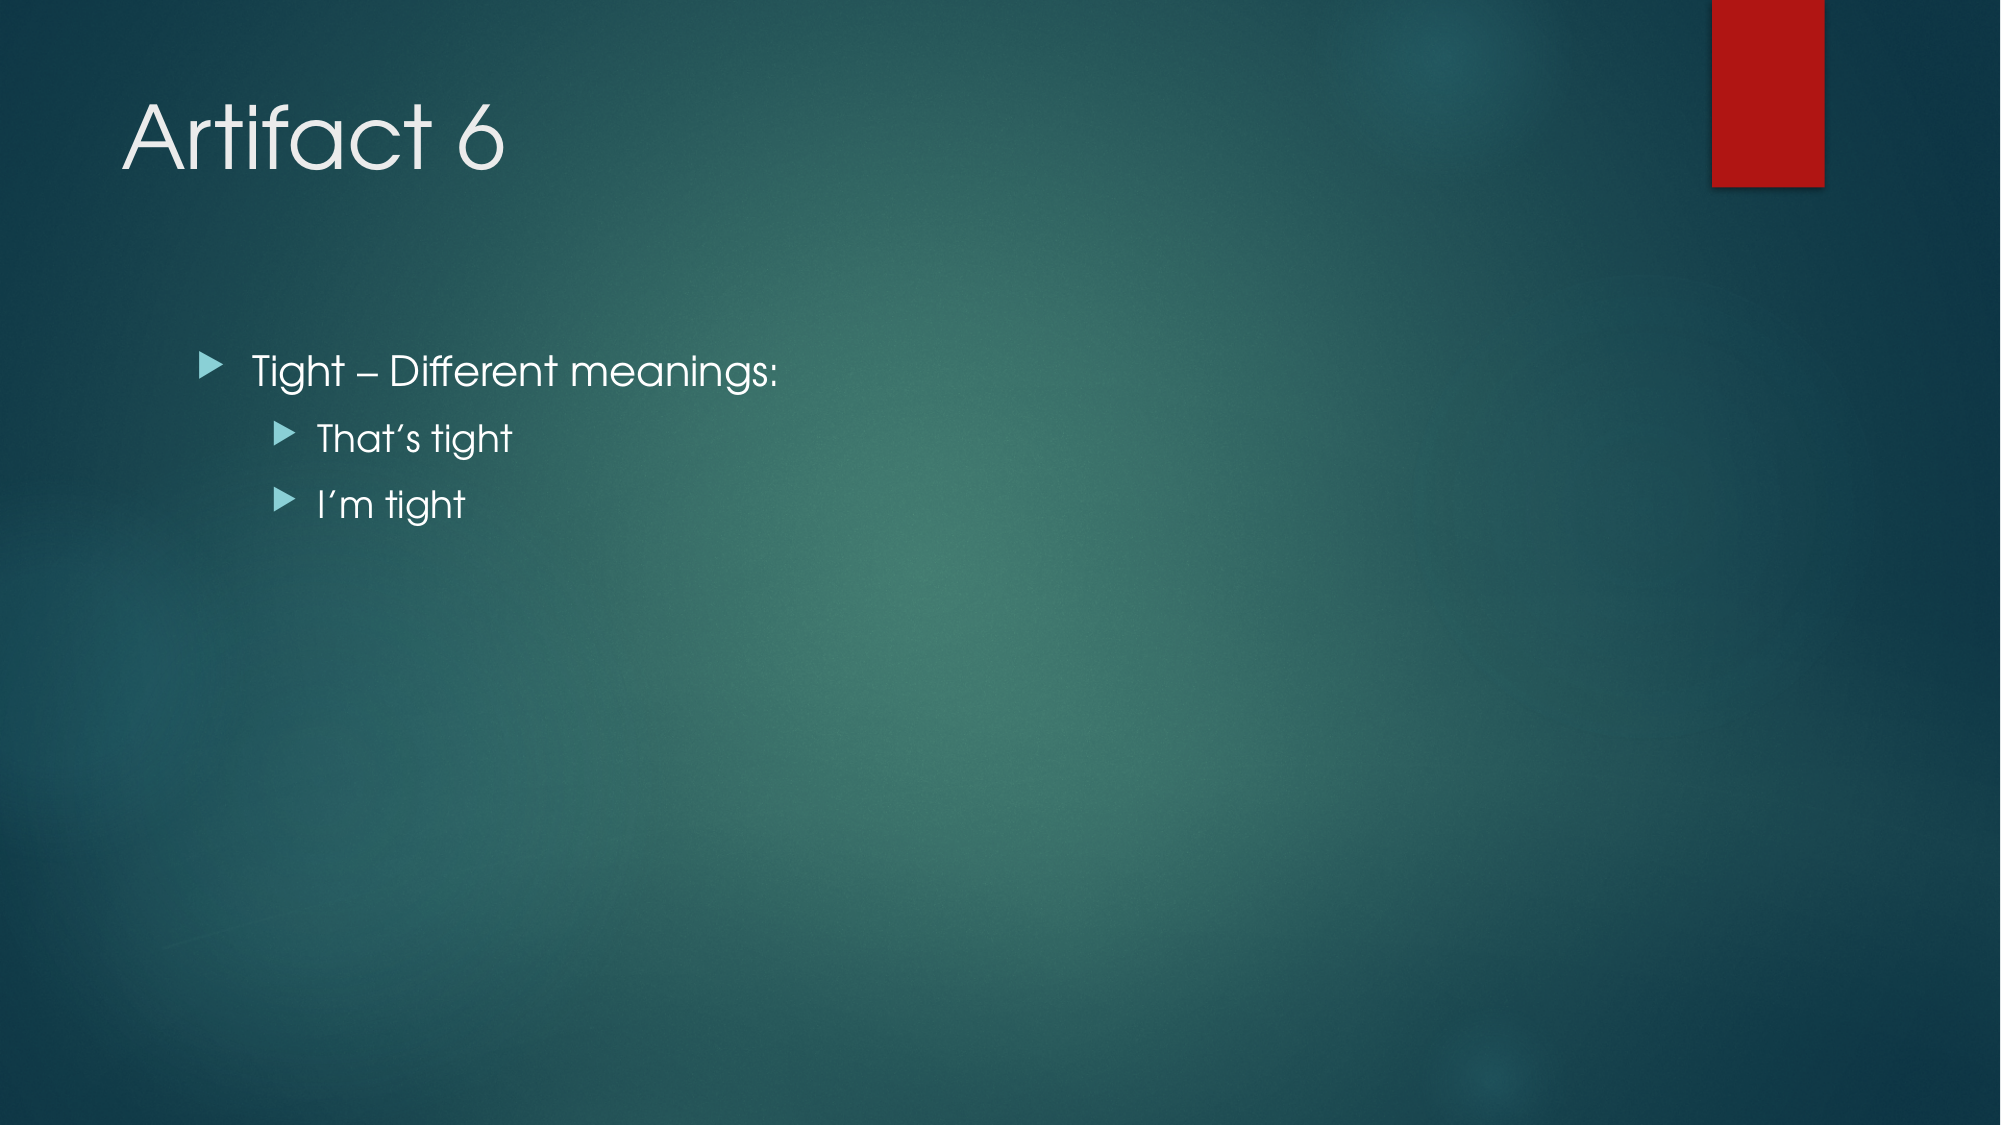

# Artifact 6
Tight – Different meanings:
That’s tight
I’m tight